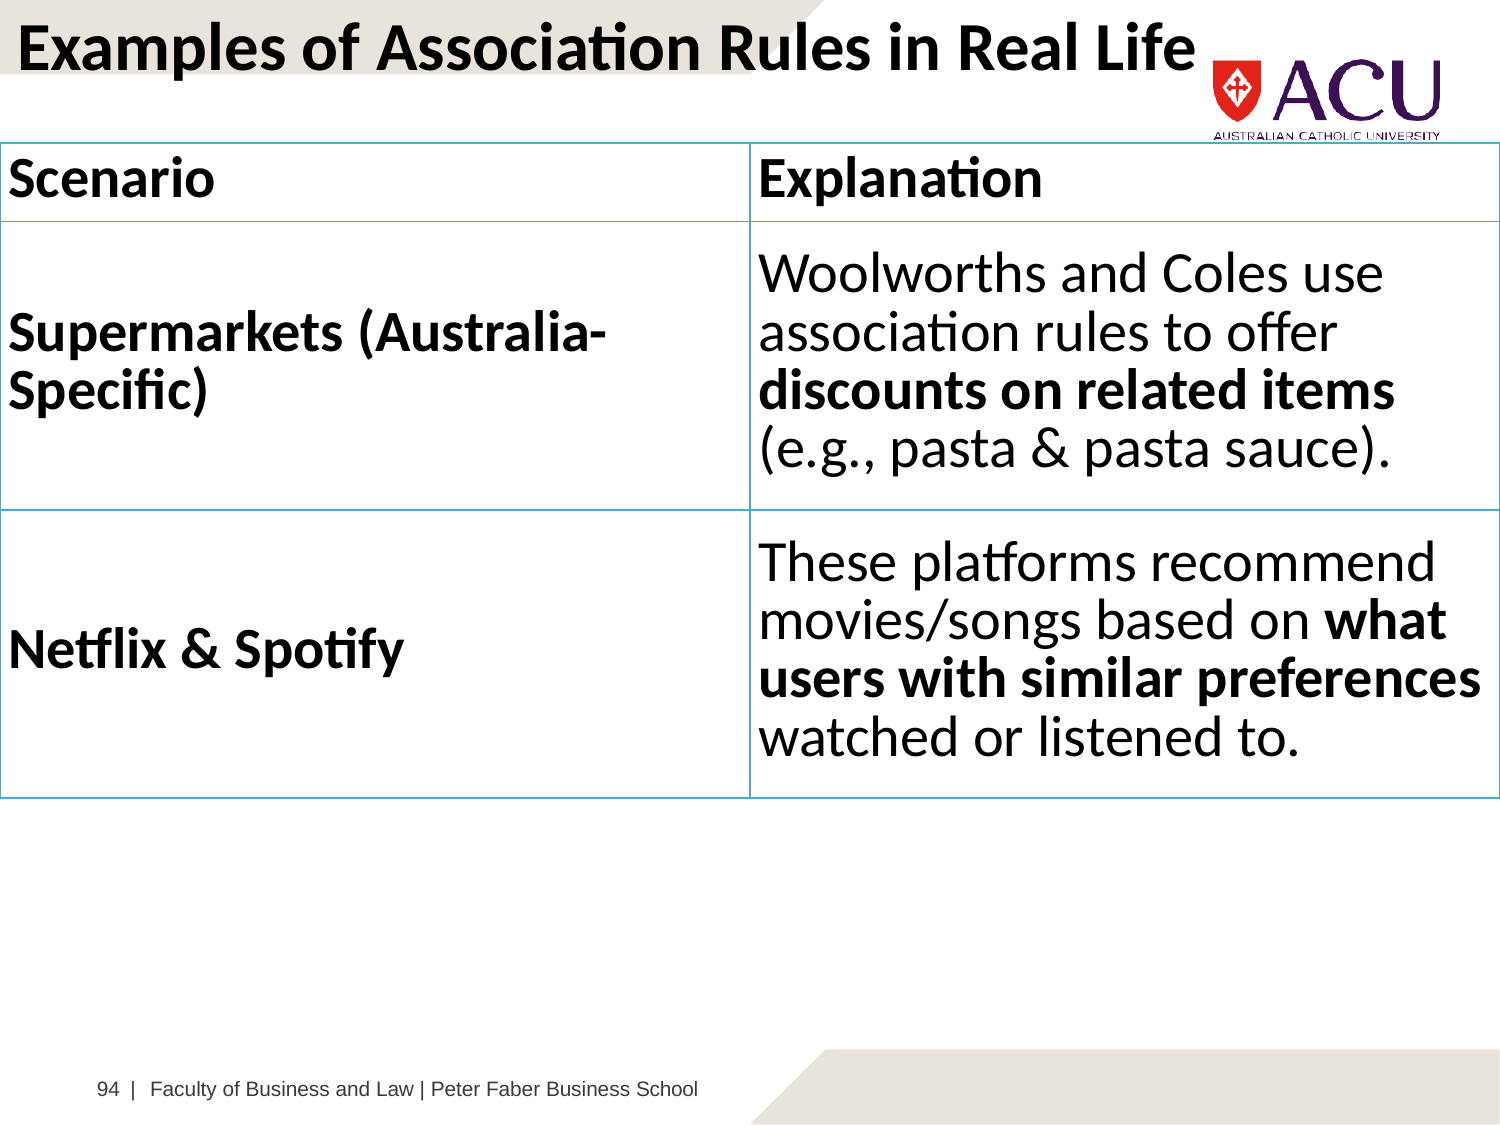

Examples of Association Rules in Real Life
| Scenario | Explanation |
| --- | --- |
| Supermarkets (Australia-Specific) | Woolworths and Coles use association rules to offer discounts on related items (e.g., pasta & pasta sauce). |
| Netflix & Spotify | These platforms recommend movies/songs based on what users with similar preferences watched or listened to. |
94 | Faculty of Business and Law | Peter Faber Business School